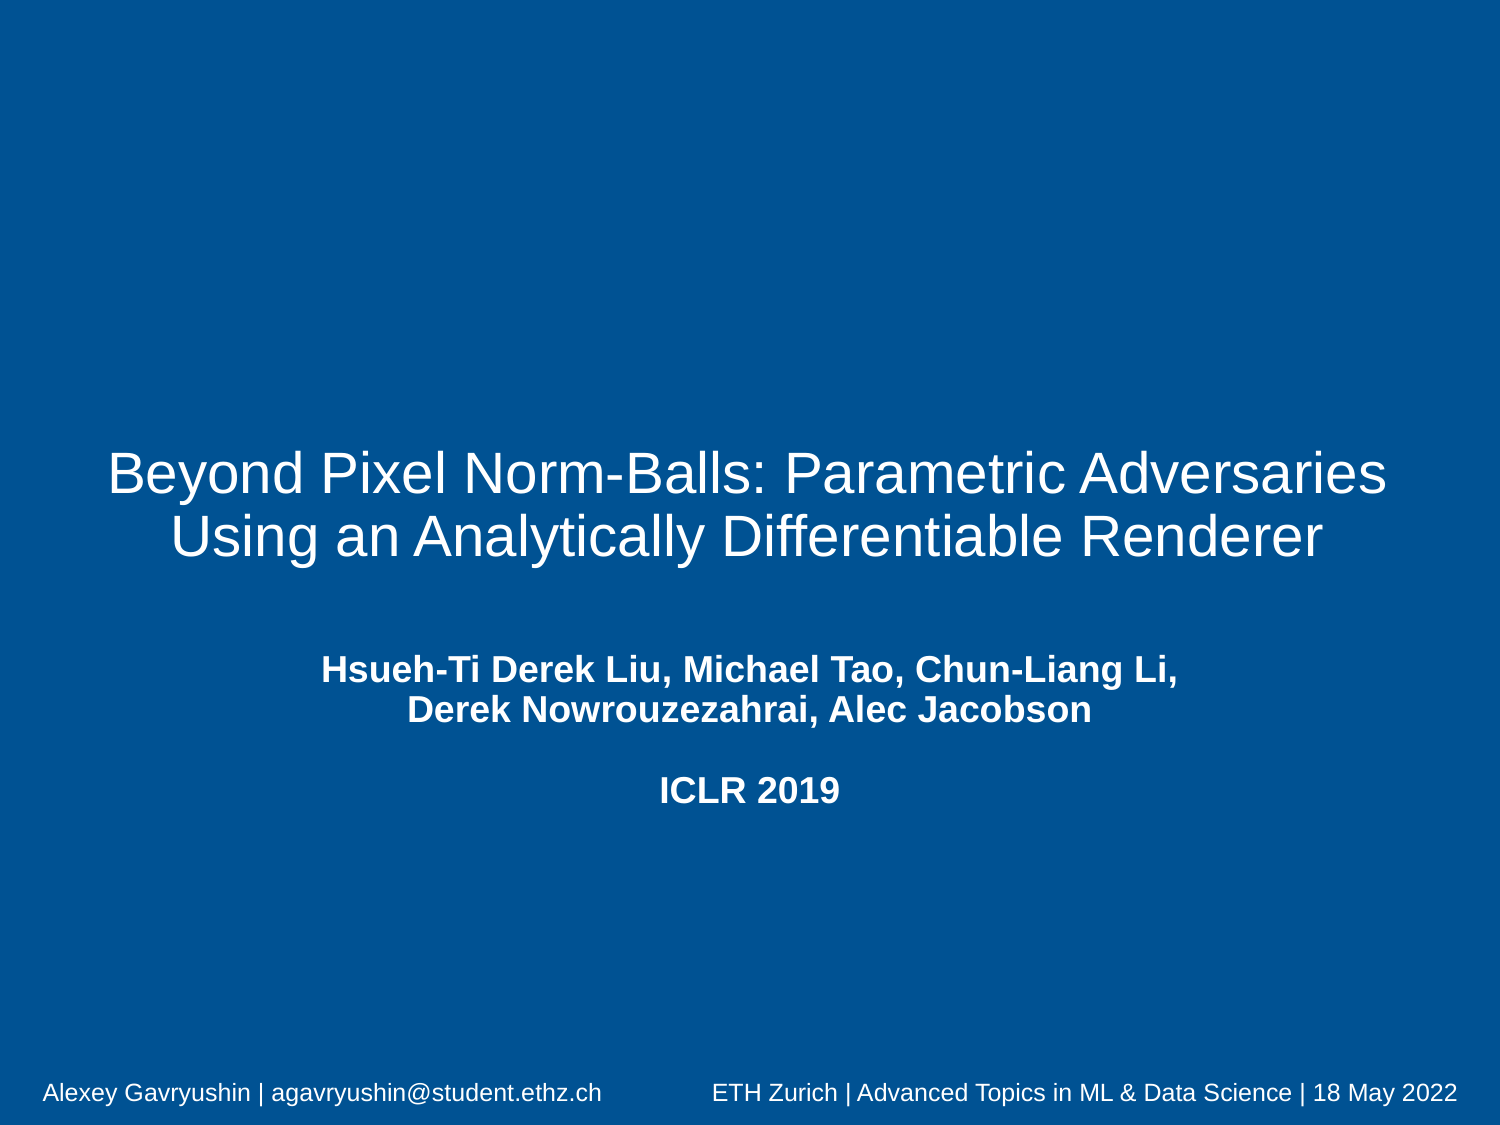

# Beyond Pixel Norm-Balls: Parametric Adversaries Using an Analytically Differentiable Renderer
Hsueh-Ti Derek Liu, Michael Tao, Chun-Liang Li,
Derek Nowrouzezahrai, Alec Jacobson
ICLR 2019
ETH Zurich | Advanced Topics in ML & Data Science | 18 May 2022
Alexey Gavryushin | agavryushin@student.ethz.ch